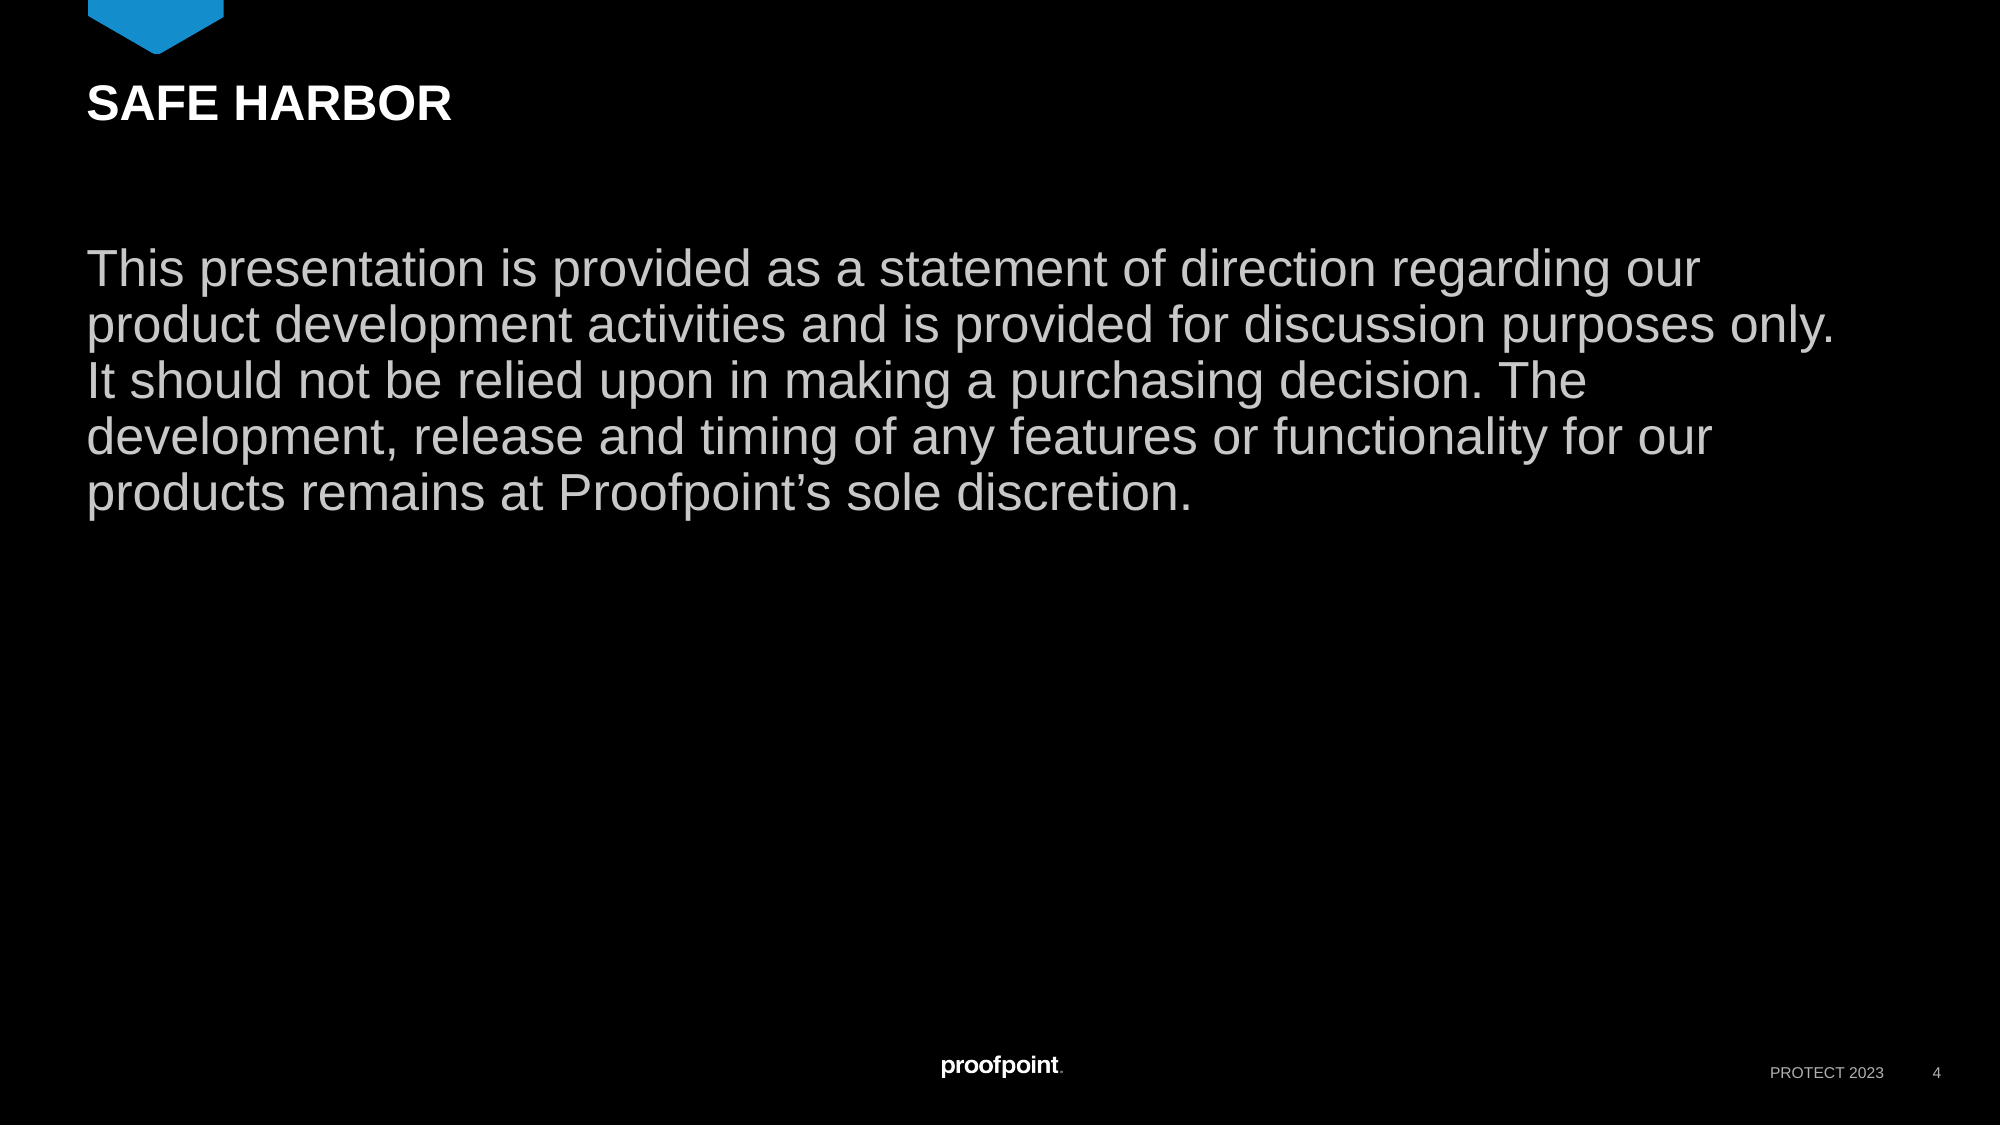

# SAFE HARBOR
This presentation is provided as a statement of direction regarding our product development activities and is provided for discussion purposes only. It should not be relied upon in making a purchasing decision. The development, release and timing of any features or functionality for our products remains at Proofpoint’s sole discretion.

4